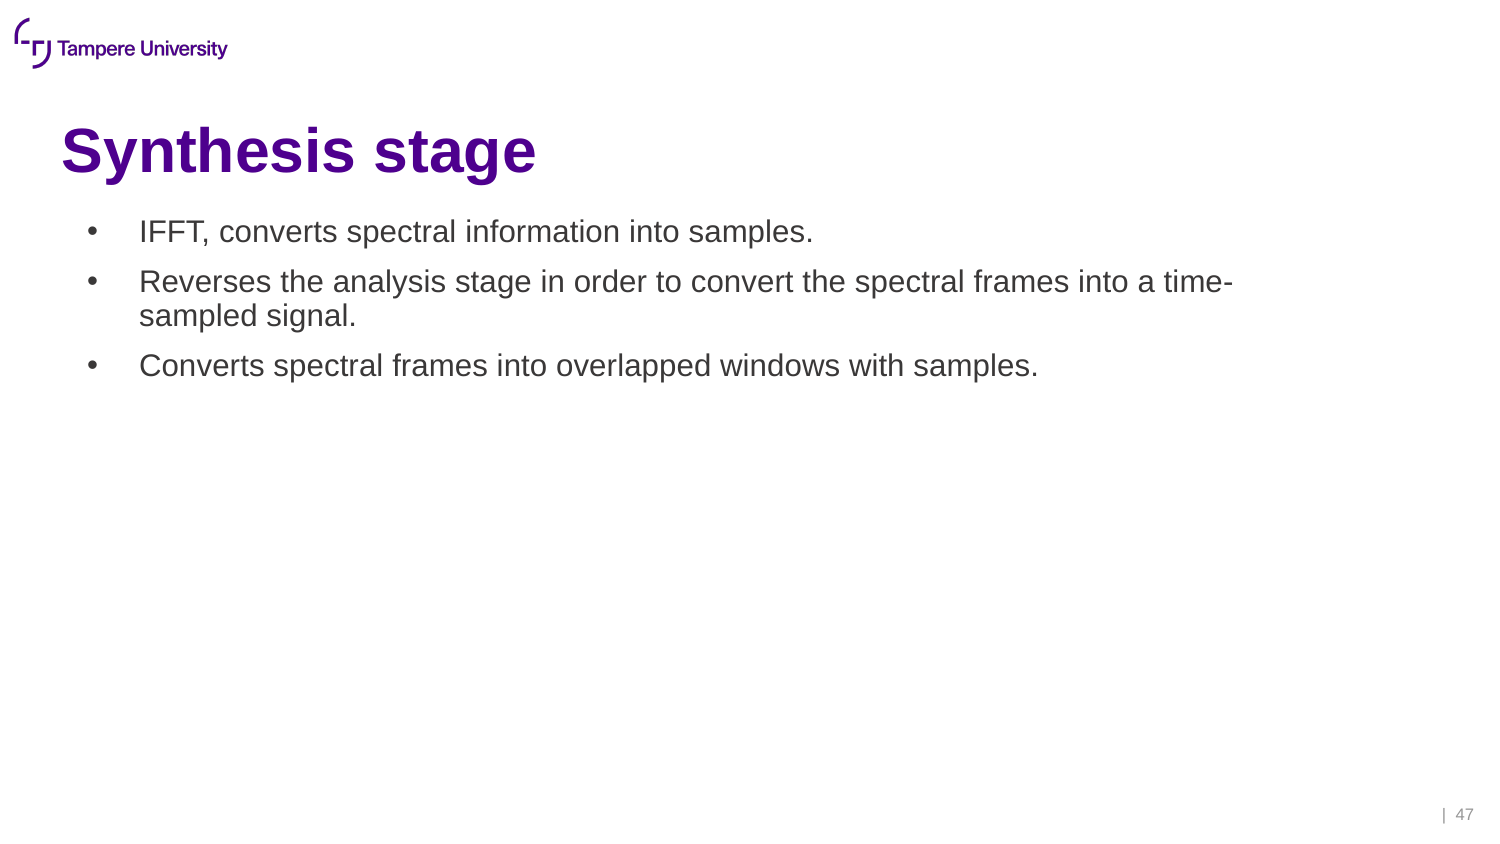

# Synthesis stage
IFFT, converts spectral information into samples.
Reverses the analysis stage in order to convert the spectral frames into a time-sampled signal.
Converts spectral frames into overlapped windows with samples.
|  47